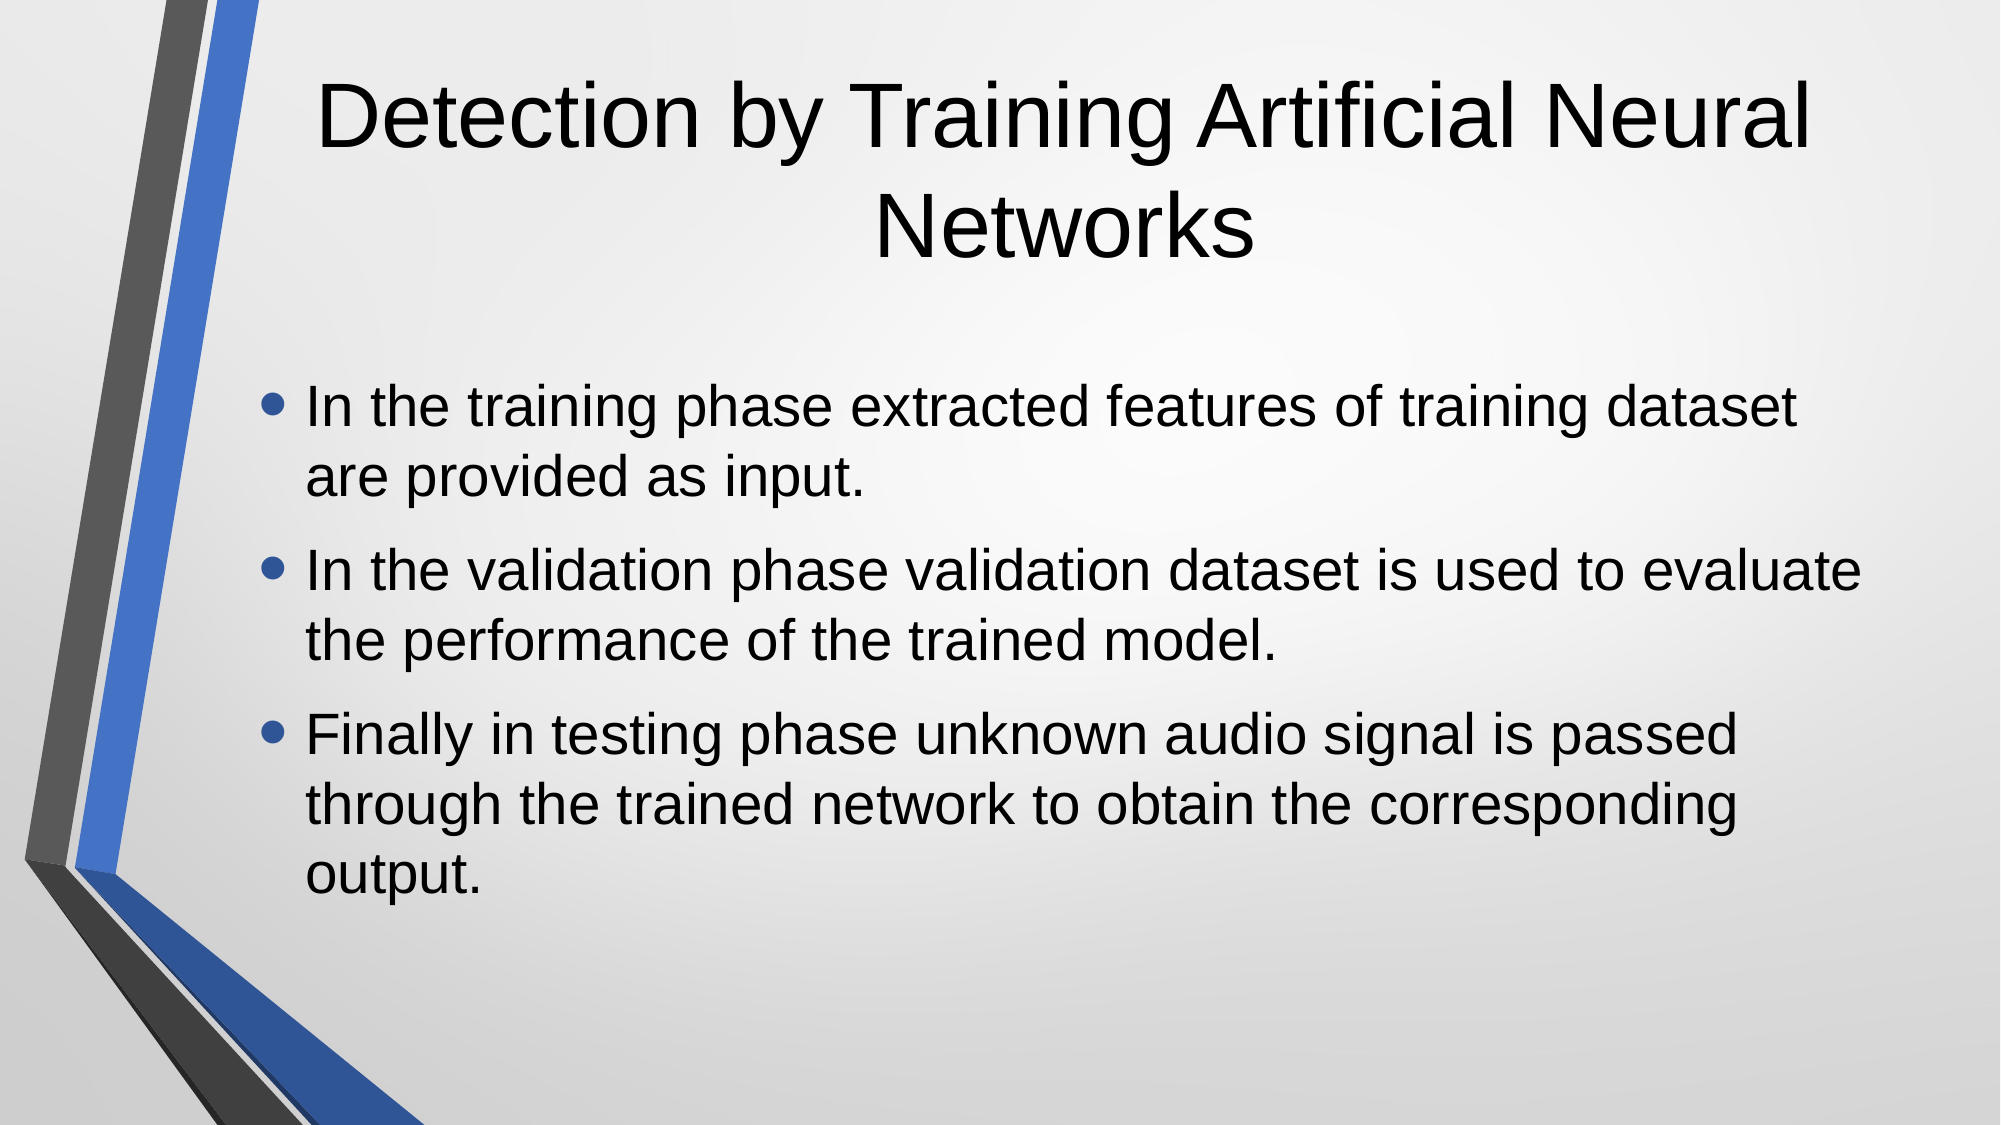

# Detection by Training Artificial Neural Networks
In the training phase extracted features of training dataset are provided as input.
In the validation phase validation dataset is used to evaluate the performance of the trained model.
Finally in testing phase unknown audio signal is passed through the trained network to obtain the corresponding output.